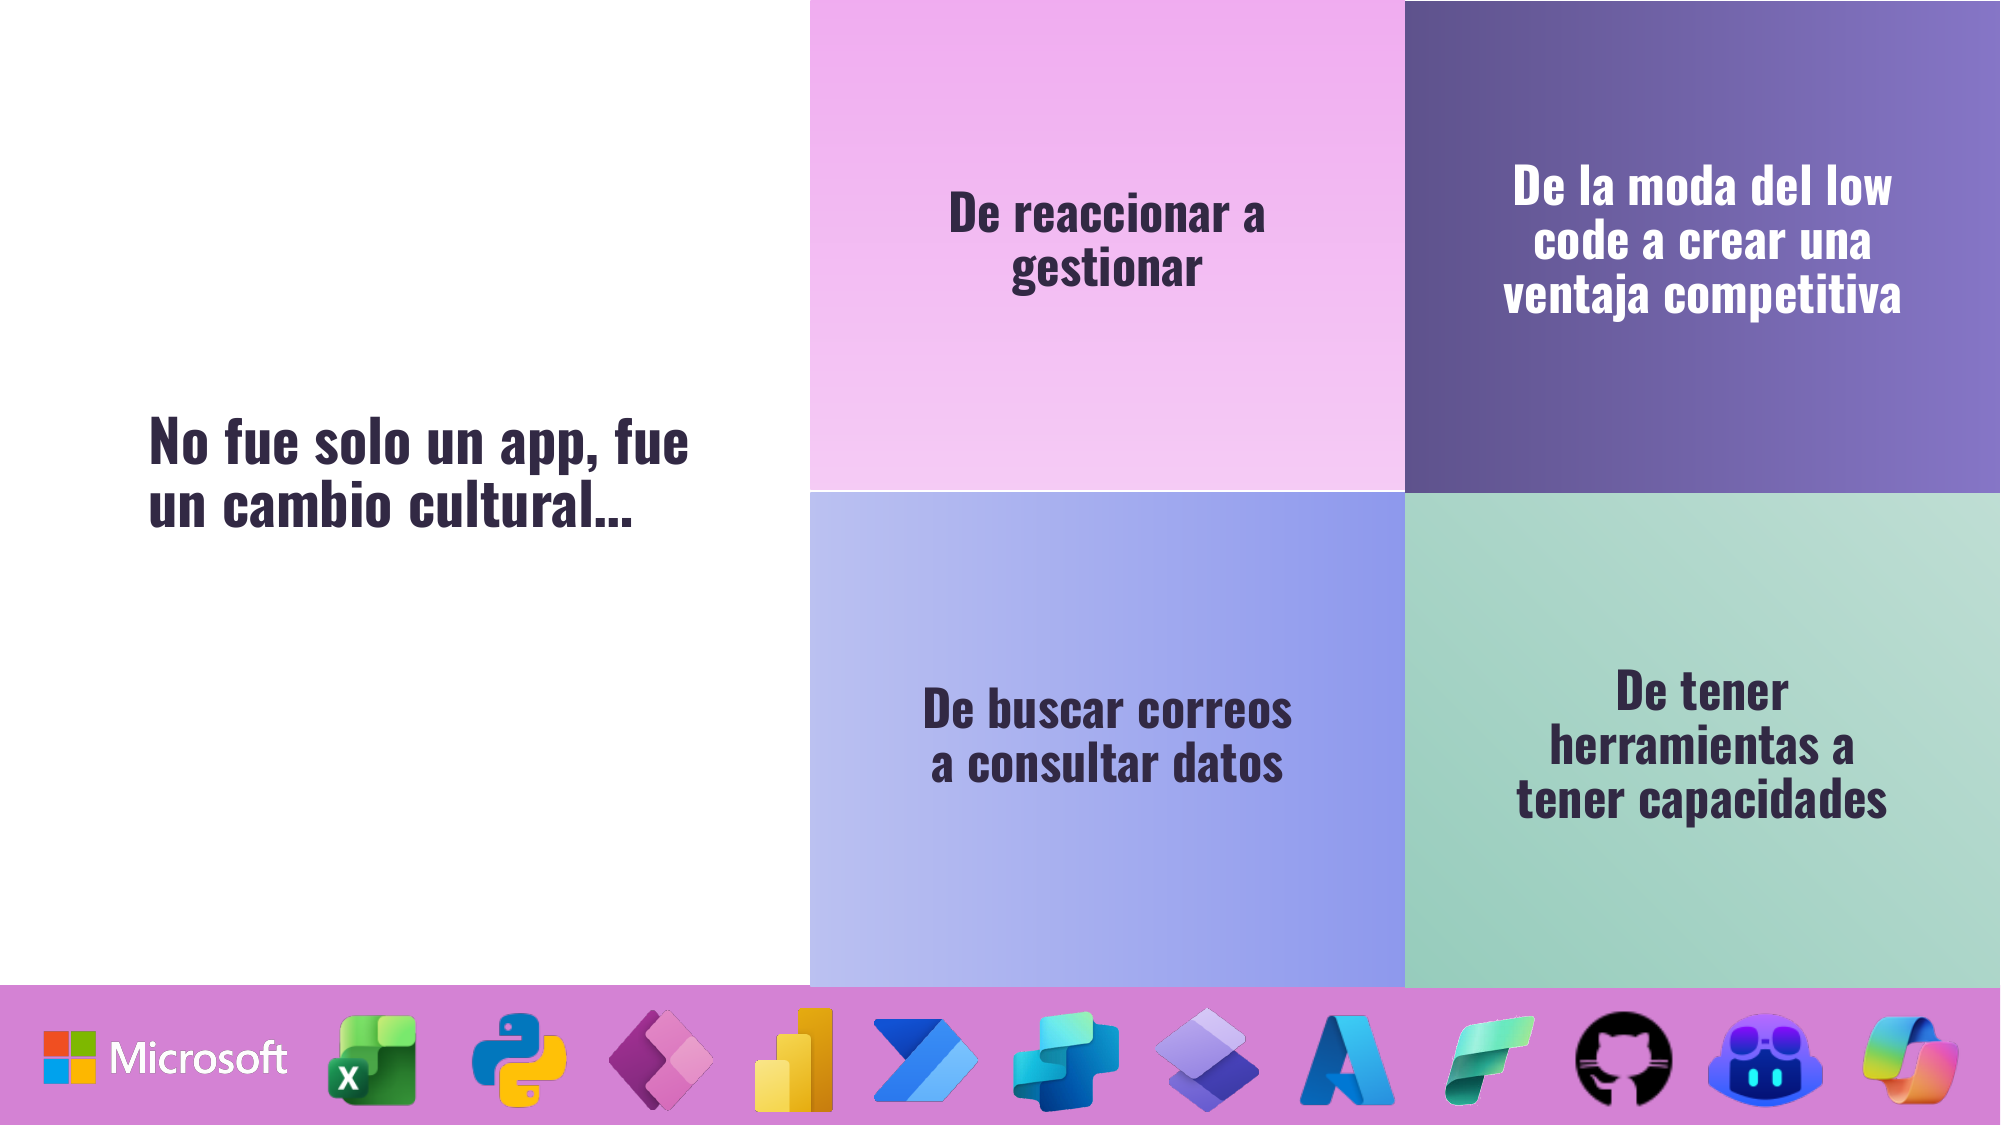

De reaccionar a gestionar
De la moda del low code a crear una ventaja competitiva
# No fue solo un app, fue un cambio cultural…

De buscar correos a consultar datos
De tener herramientas a tener capacidades